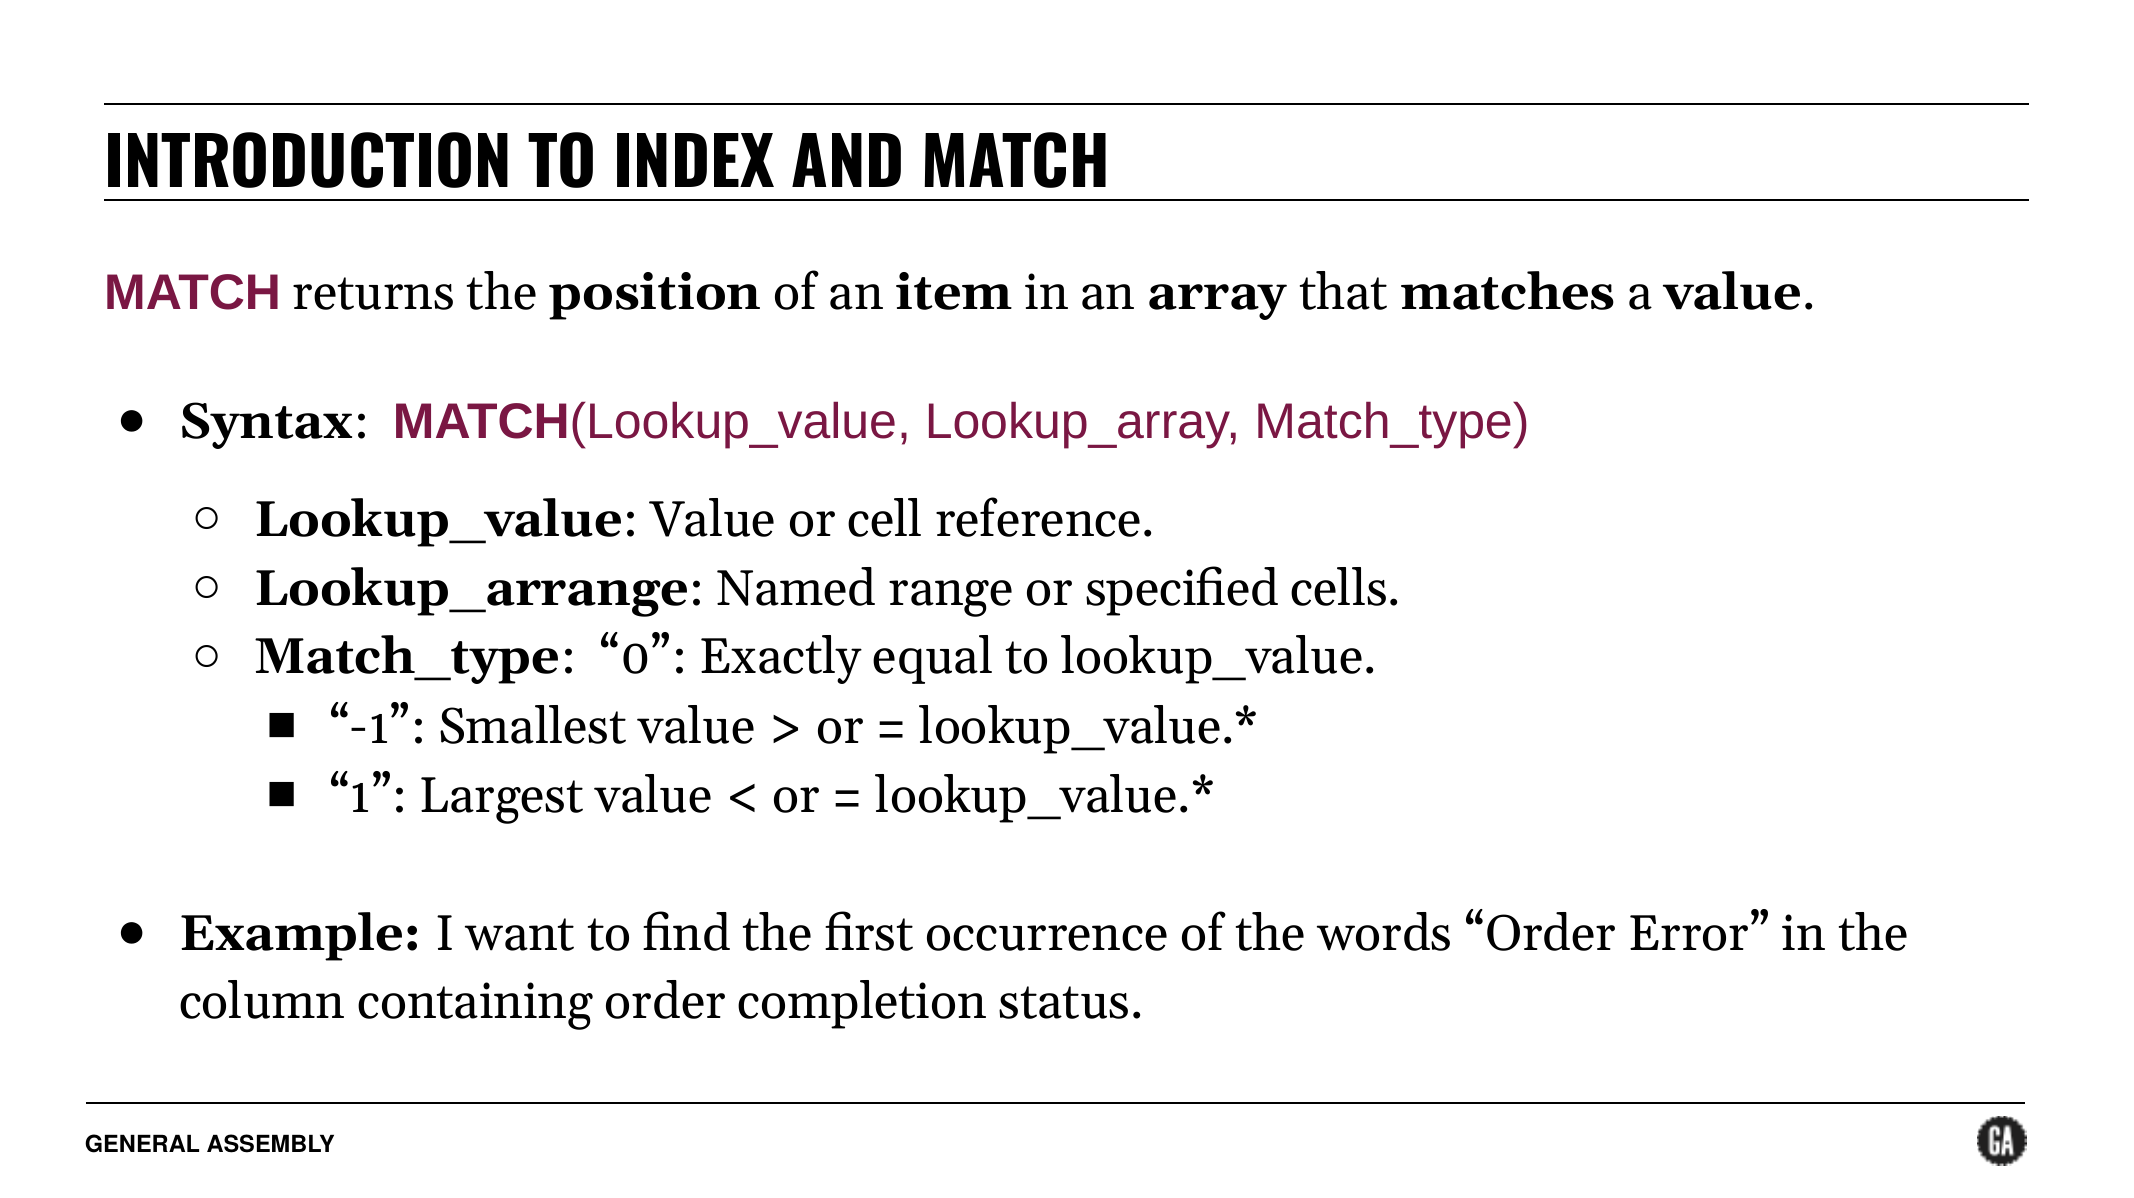

INTRODUCTION TO INDEX AND MATCH
MATCH returns the position of an item in an array that matches a value.
Syntax:  MATCH(Lookup_value, Lookup_array, Match_type)
Lookup_value: Value or cell reference.
Lookup_arrange: Named range or specified cells.
Match_type:  “0”: Exactly equal to lookup_value.
“-1”: Smallest value > or = lookup_value.*
“1”: Largest value < or = lookup_value.*
Example: I want to find the first occurrence of the words “Order Error” in the column containing order completion status.